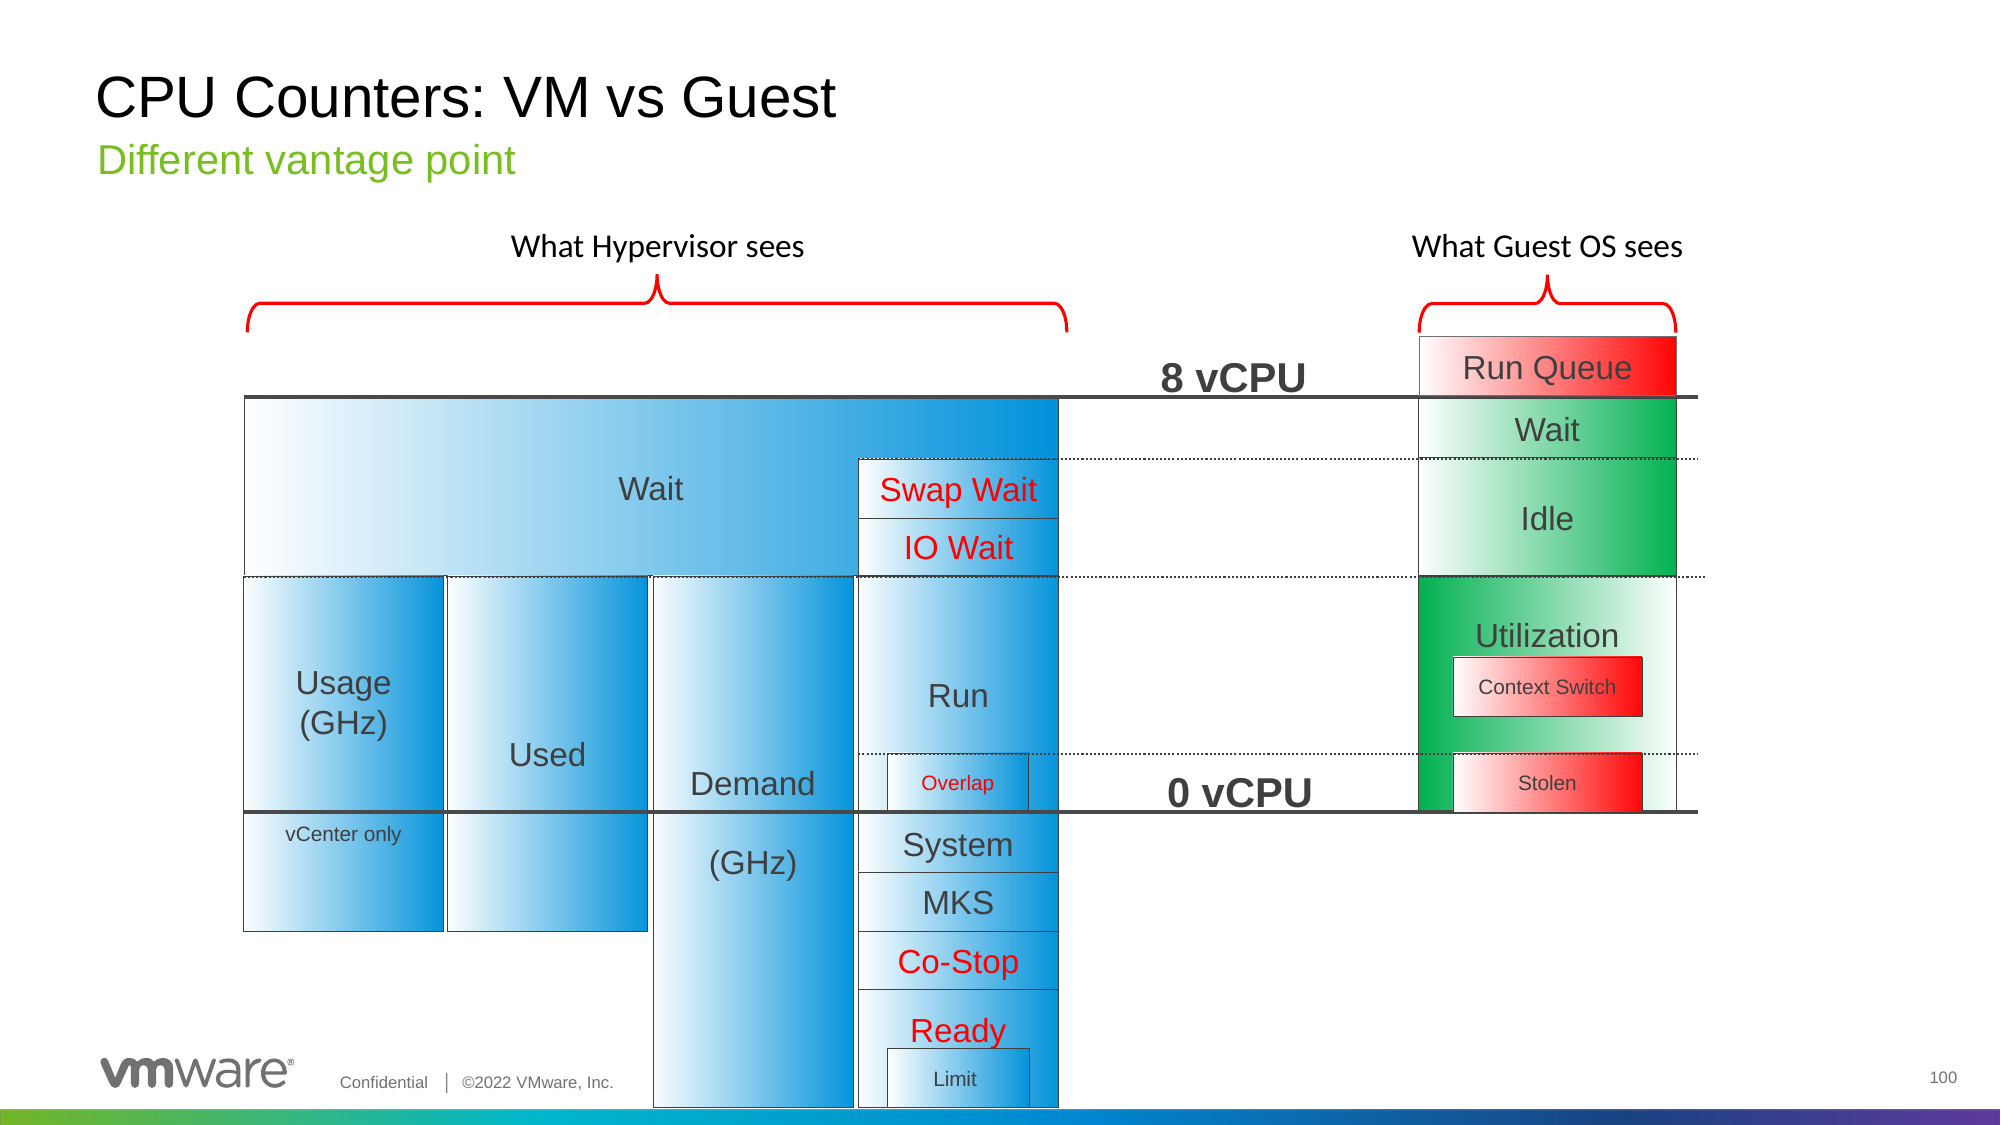

# CPU Counters: VM vs Guest
Different vantage point

What Guest OS sees
What Hypervisor sees
8 vCPU
Run Queue
Wait
Wait
Idle
Swap Wait
IO Wait
Demand

(GHz)

Run
Utilization

Usage
(GHz)

vCenter only
Used
Context Switch
0 vCPU
Overlap
Stolen
System
MKS
Co-Stop
Ready

Limit